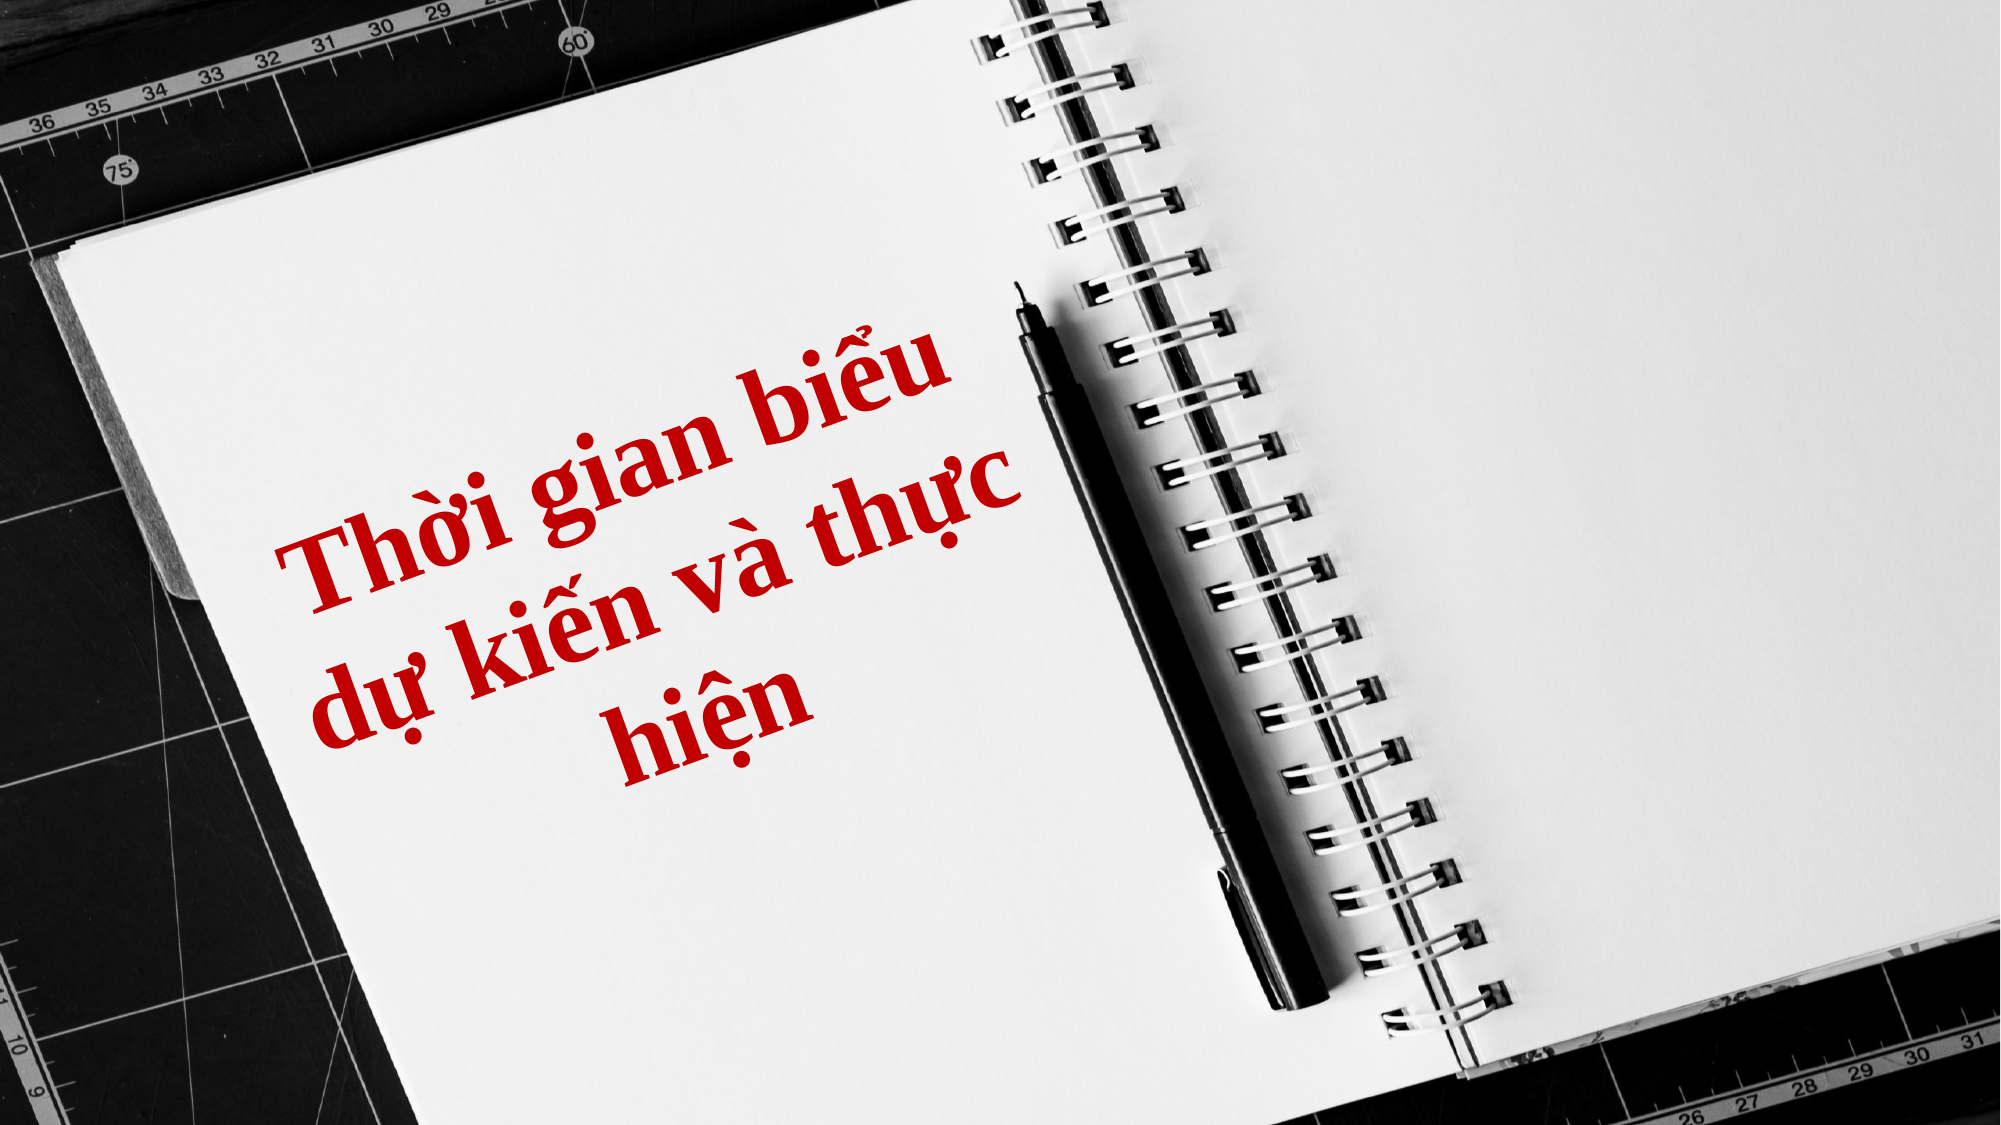

Thời gian biểu dự kiến và thực hiện